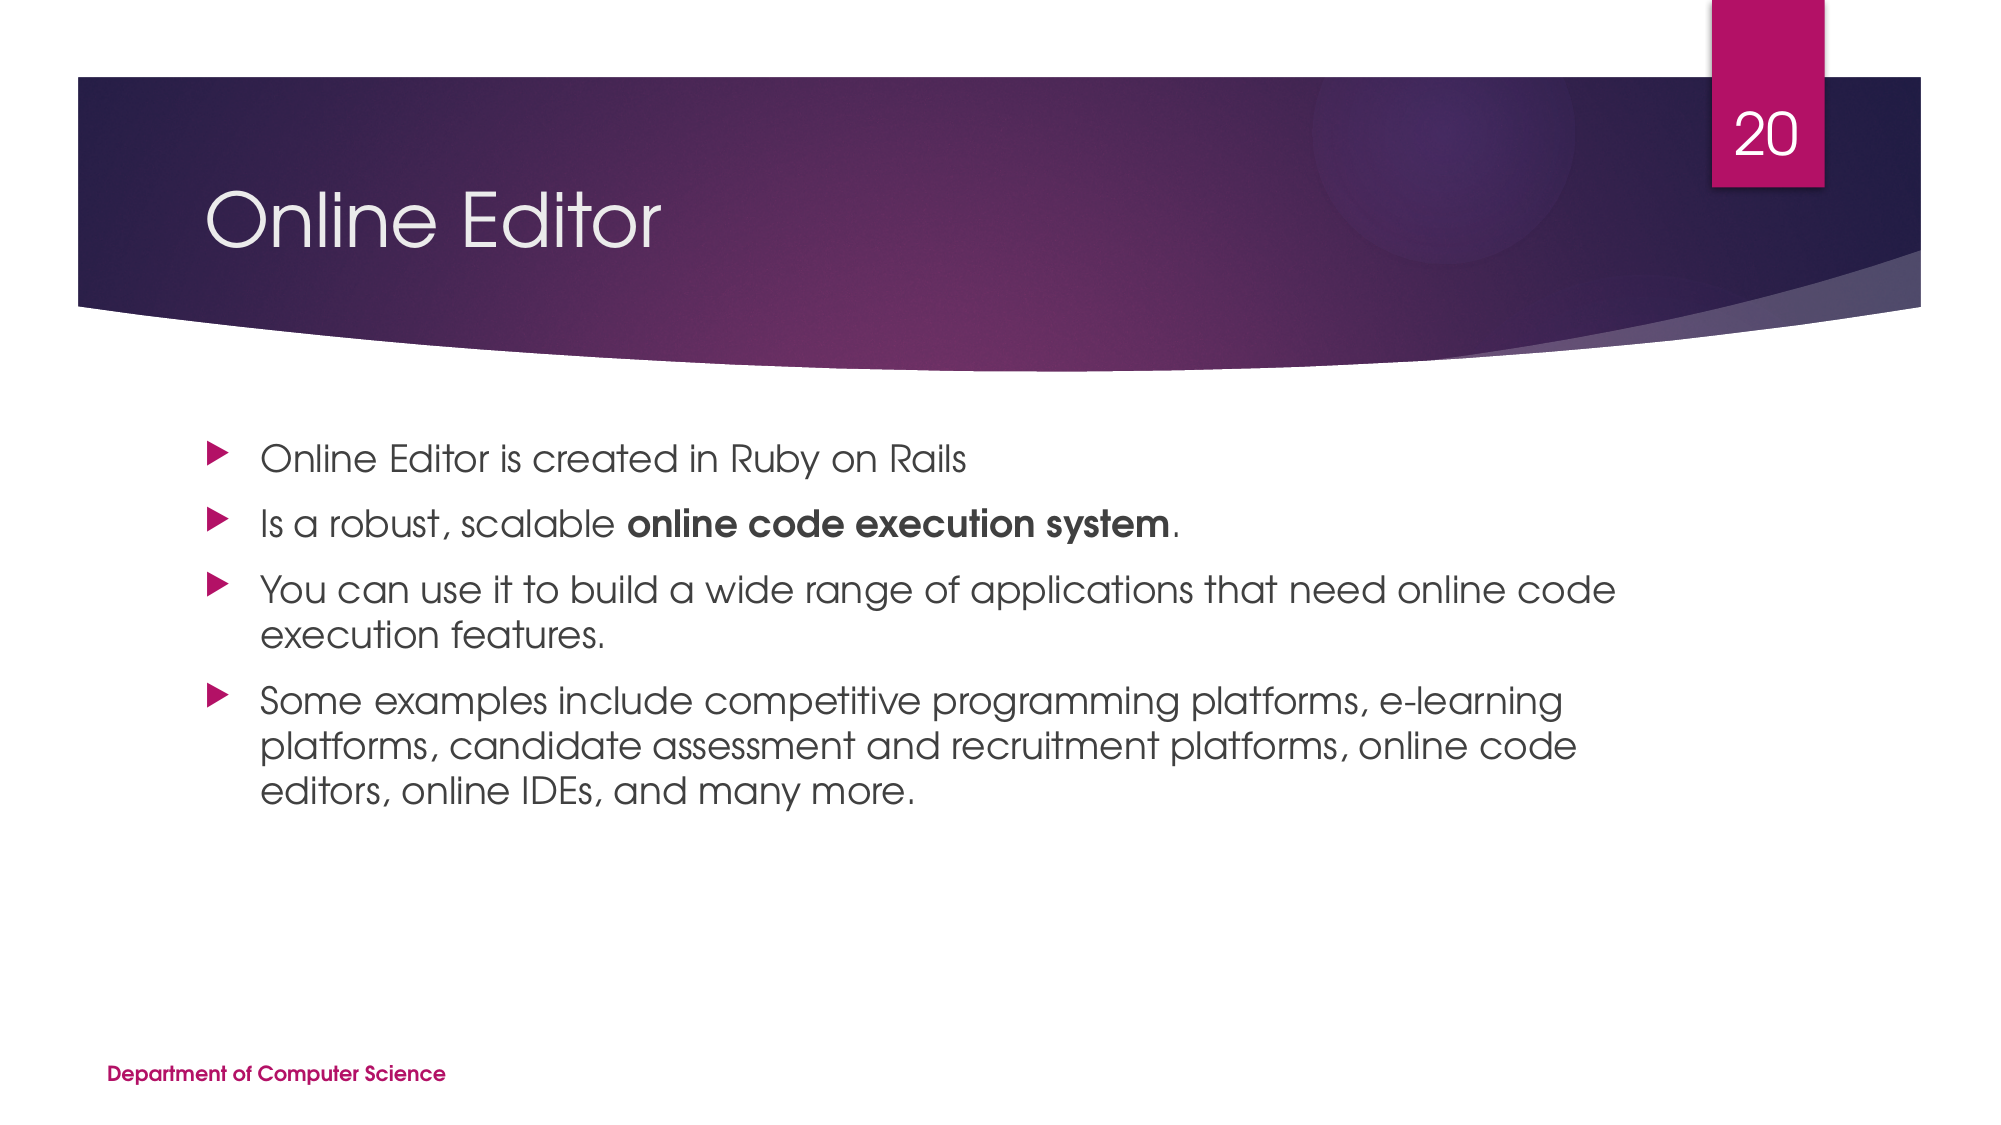

20
# Online Editor
Online Editor is created in Ruby on Rails
Is a robust, scalable online code execution system.
You can use it to build a wide range of applications that need online code execution features.
Some examples include competitive programming platforms, e-learning platforms, candidate assessment and recruitment platforms, online code editors, online IDEs, and many more.
Department of Computer Science